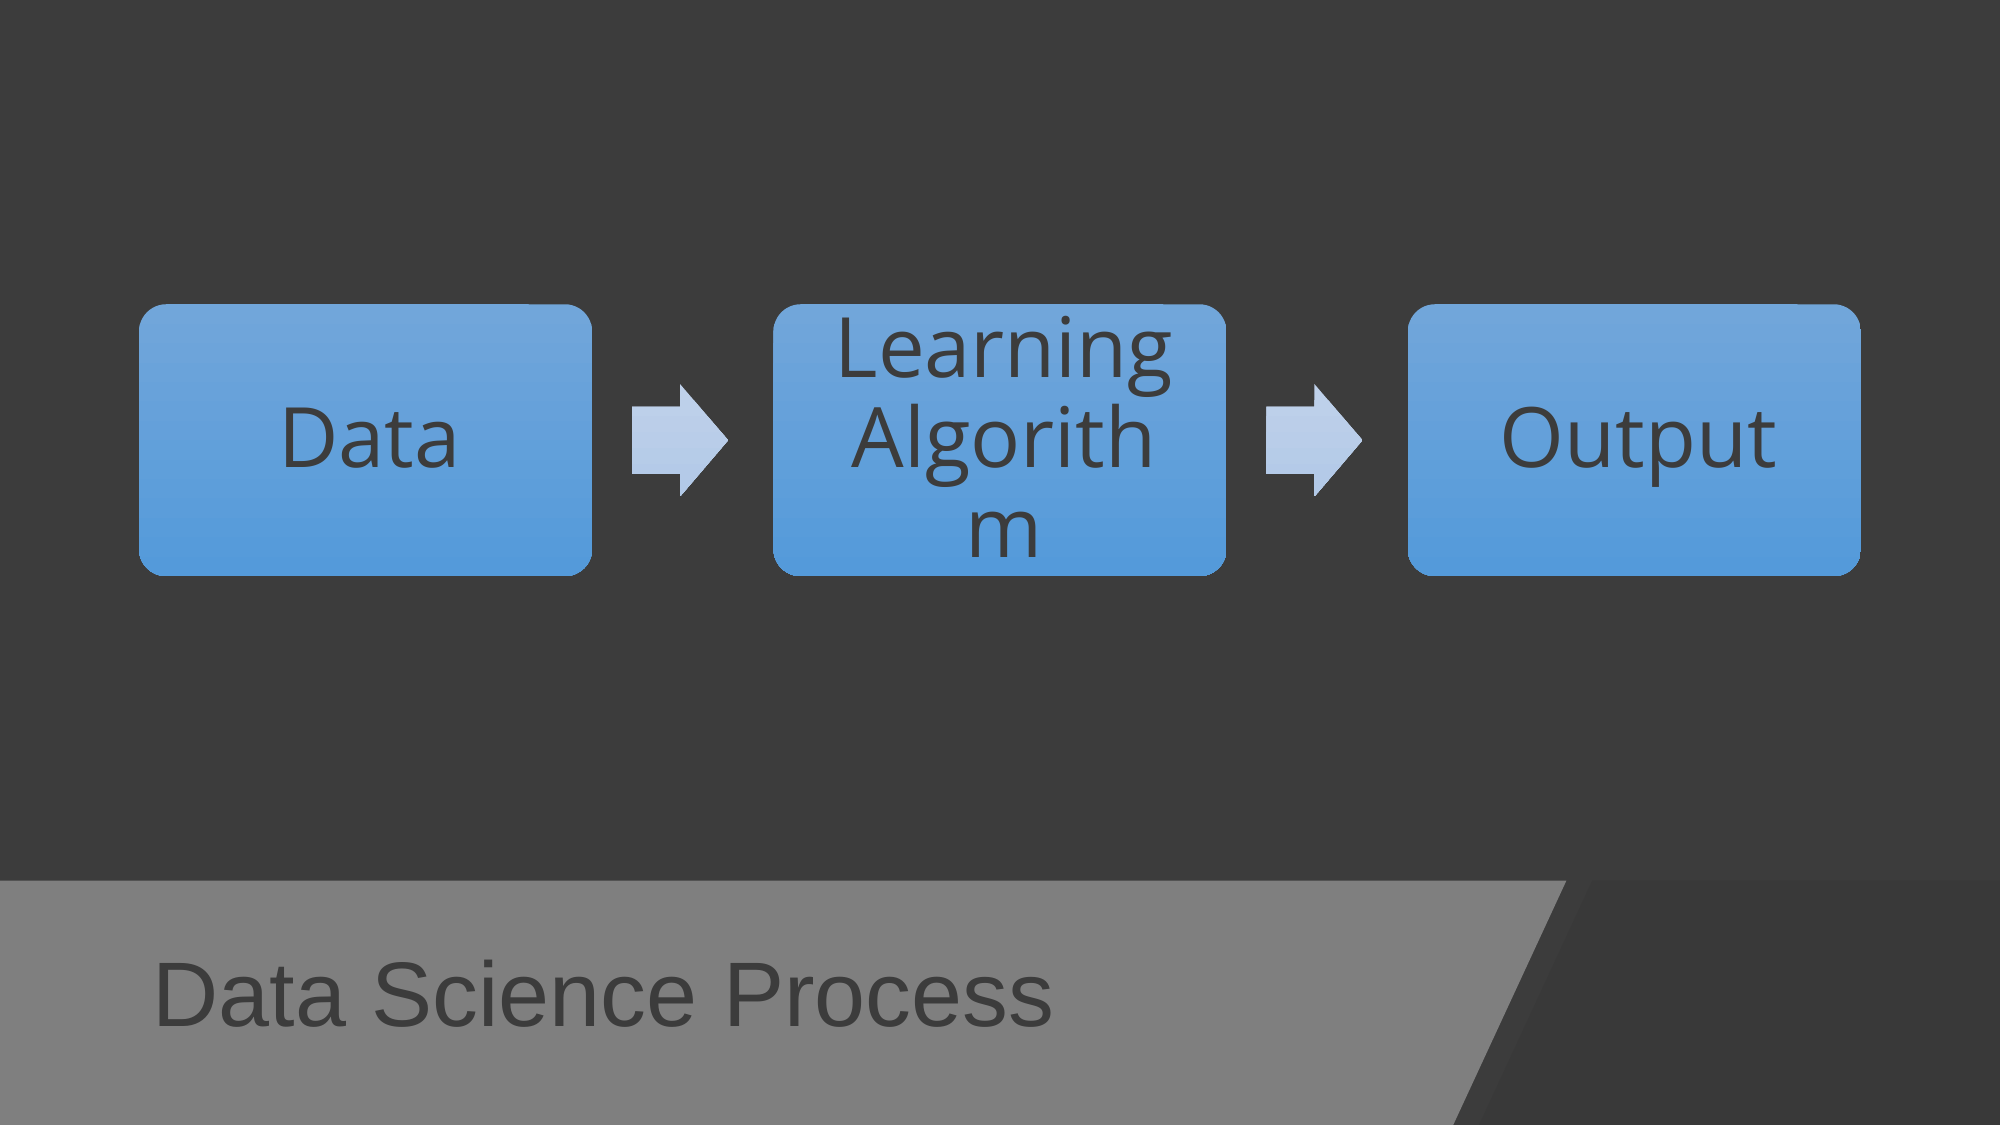

Data

Learning Algorithm

Output

# Data Science Process